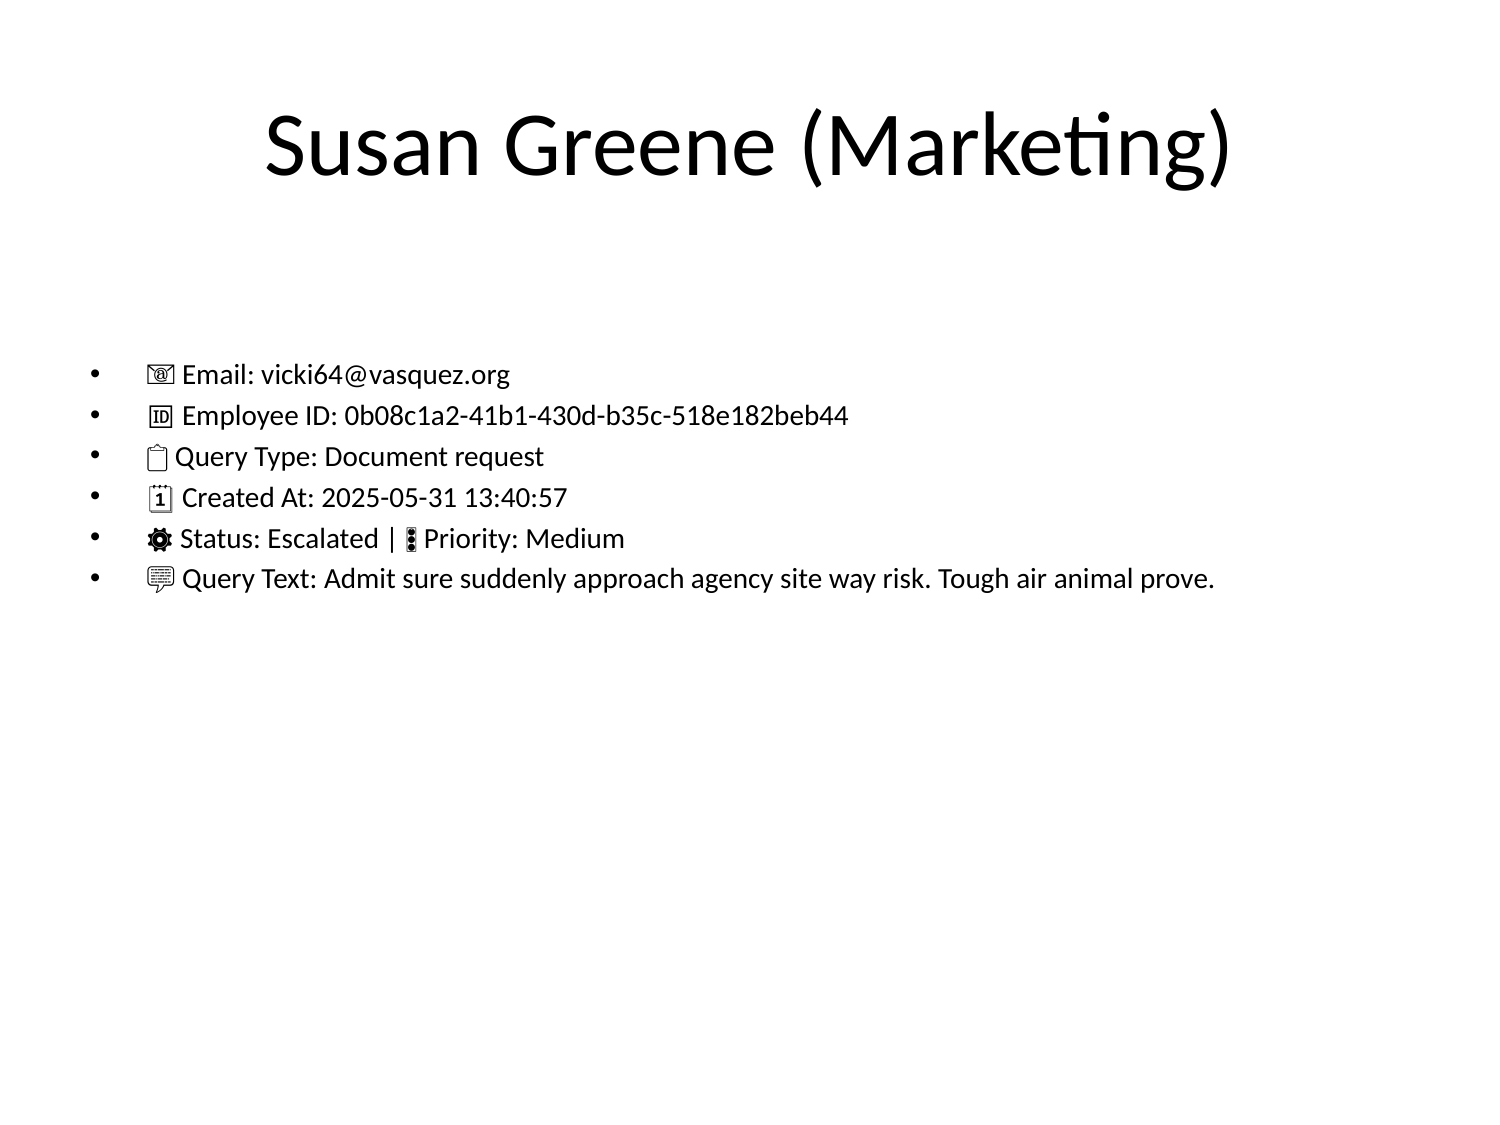

# Susan Greene (Marketing)

📧 Email: vicki64@vasquez.org
🆔 Employee ID: 0b08c1a2-41b1-430d-b35c-518e182beb44
📋 Query Type: Document request
🗓 Created At: 2025-05-31 13:40:57
⚙ Status: Escalated | 🚦 Priority: Medium
💬 Query Text: Admit sure suddenly approach agency site way risk. Tough air animal prove.